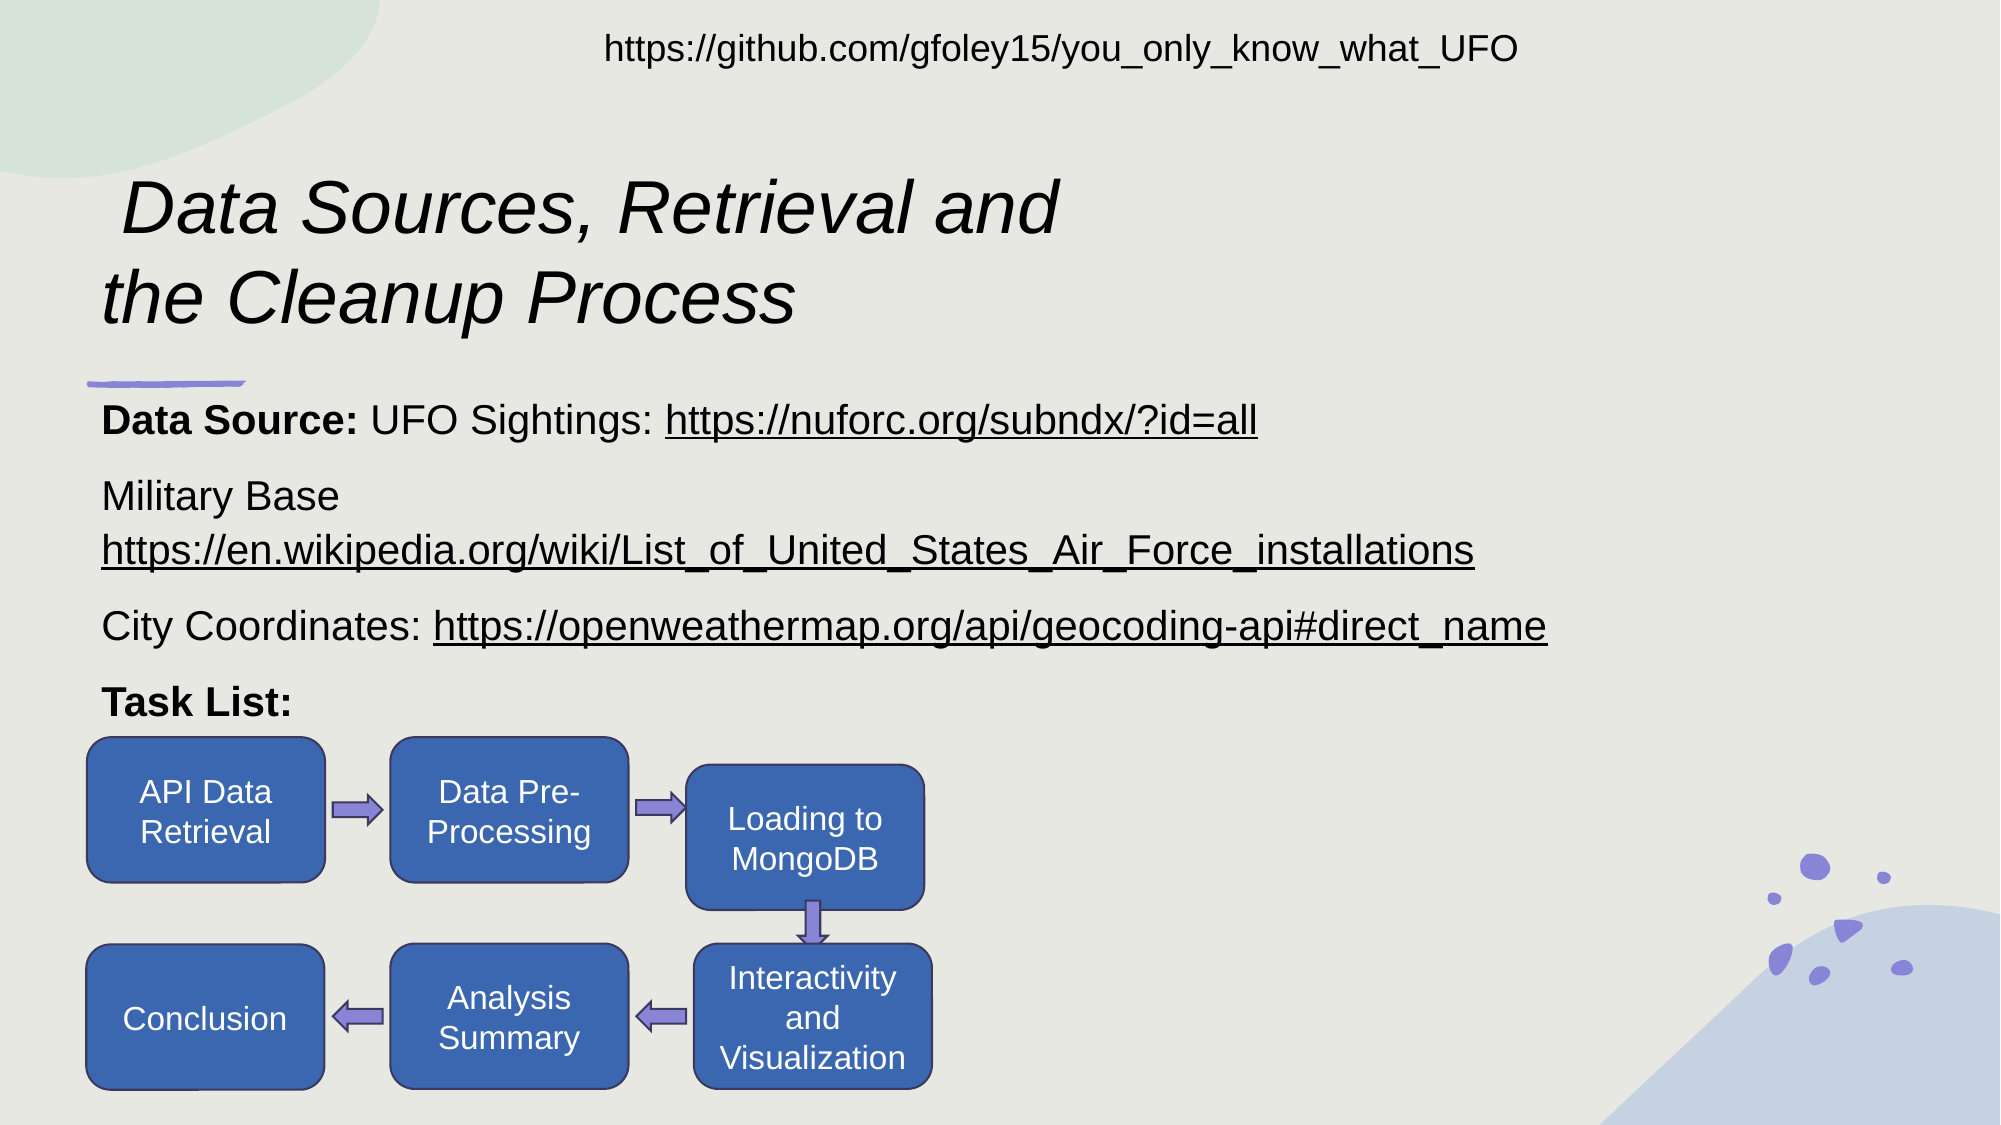

https://github.com/gfoley15/you_only_know_what_UFO
# Data Sources, Retrieval and the Cleanup Process
Data Source: UFO Sightings: https://nuforc.org/subndx/?id=all
Military Base https://en.wikipedia.org/wiki/List_of_United_States_Air_Force_installations
City Coordinates: https://openweathermap.org/api/geocoding-api#direct_name
Task List:

API Data Retrieval
Data Pre-Processing
Loading to MongoDB

Analysis Summary
Interactivity and Visualization
Conclusion